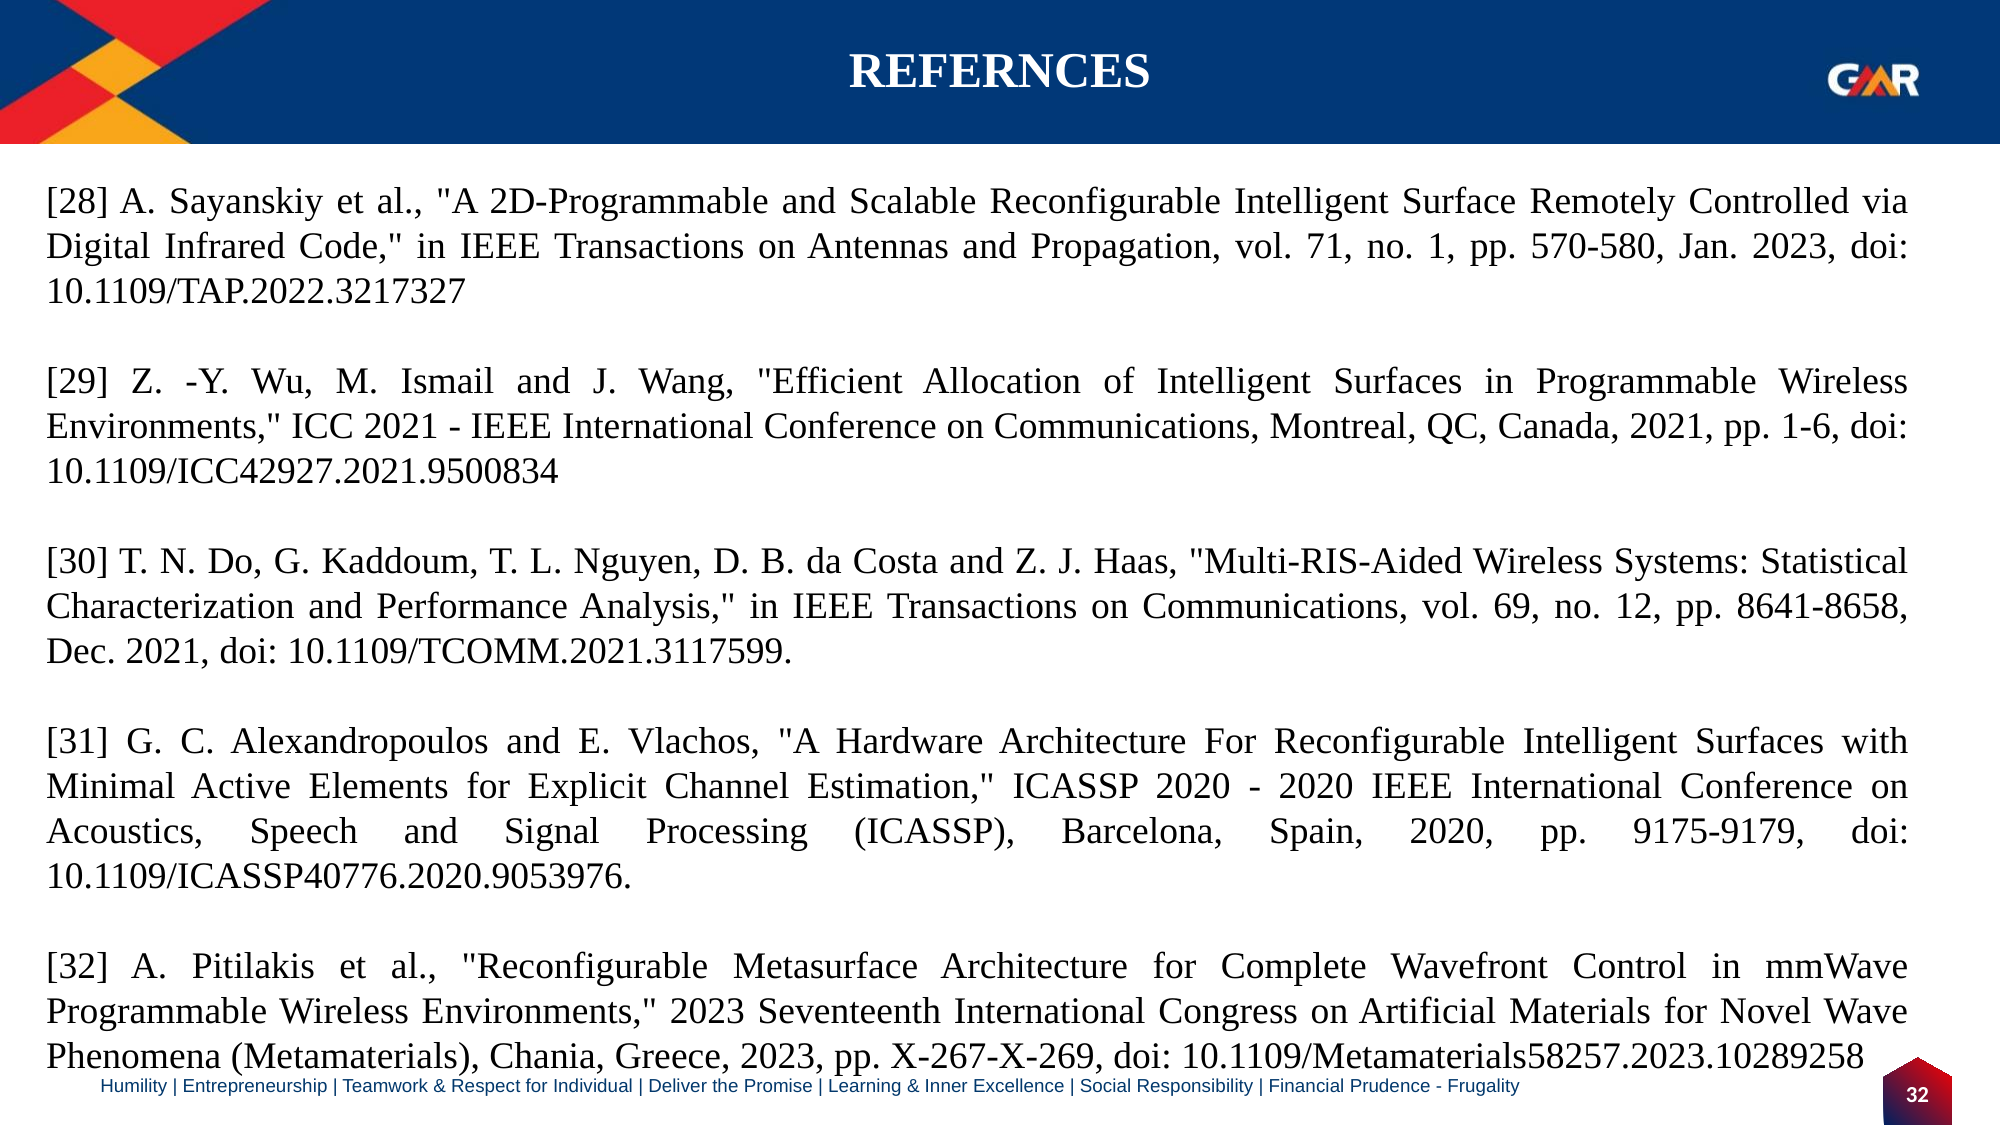

# REFERNCES
[28] A. Sayanskiy et al., "A 2D-Programmable and Scalable Reconfigurable Intelligent Surface Remotely Controlled via Digital Infrared Code," in IEEE Transactions on Antennas and Propagation, vol. 71, no. 1, pp. 570-580, Jan. 2023, doi: 10.1109/TAP.2022.3217327

[29] Z. -Y. Wu, M. Ismail and J. Wang, "Efficient Allocation of Intelligent Surfaces in Programmable Wireless Environments," ICC 2021 - IEEE International Conference on Communications, Montreal, QC, Canada, 2021, pp. 1-6, doi: 10.1109/ICC42927.2021.9500834

[30] T. N. Do, G. Kaddoum, T. L. Nguyen, D. B. da Costa and Z. J. Haas, "Multi-RIS-Aided Wireless Systems: Statistical Characterization and Performance Analysis," in IEEE Transactions on Communications, vol. 69, no. 12, pp. 8641-8658, Dec. 2021, doi: 10.1109/TCOMM.2021.3117599.

[31] G. C. Alexandropoulos and E. Vlachos, "A Hardware Architecture For Reconfigurable Intelligent Surfaces with Minimal Active Elements for Explicit Channel Estimation," ICASSP 2020 - 2020 IEEE International Conference on Acoustics, Speech and Signal Processing (ICASSP), Barcelona, Spain, 2020, pp. 9175-9179, doi: 10.1109/ICASSP40776.2020.9053976.

[32] A. Pitilakis et al., "Reconfigurable Metasurface Architecture for Complete Wavefront Control in mmWave Programmable Wireless Environments," 2023 Seventeenth International Congress on Artificial Materials for Novel Wave Phenomena (Metamaterials), Chania, Greece, 2023, pp. X-267-X-269, doi: 10.1109/Metamaterials58257.2023.10289258